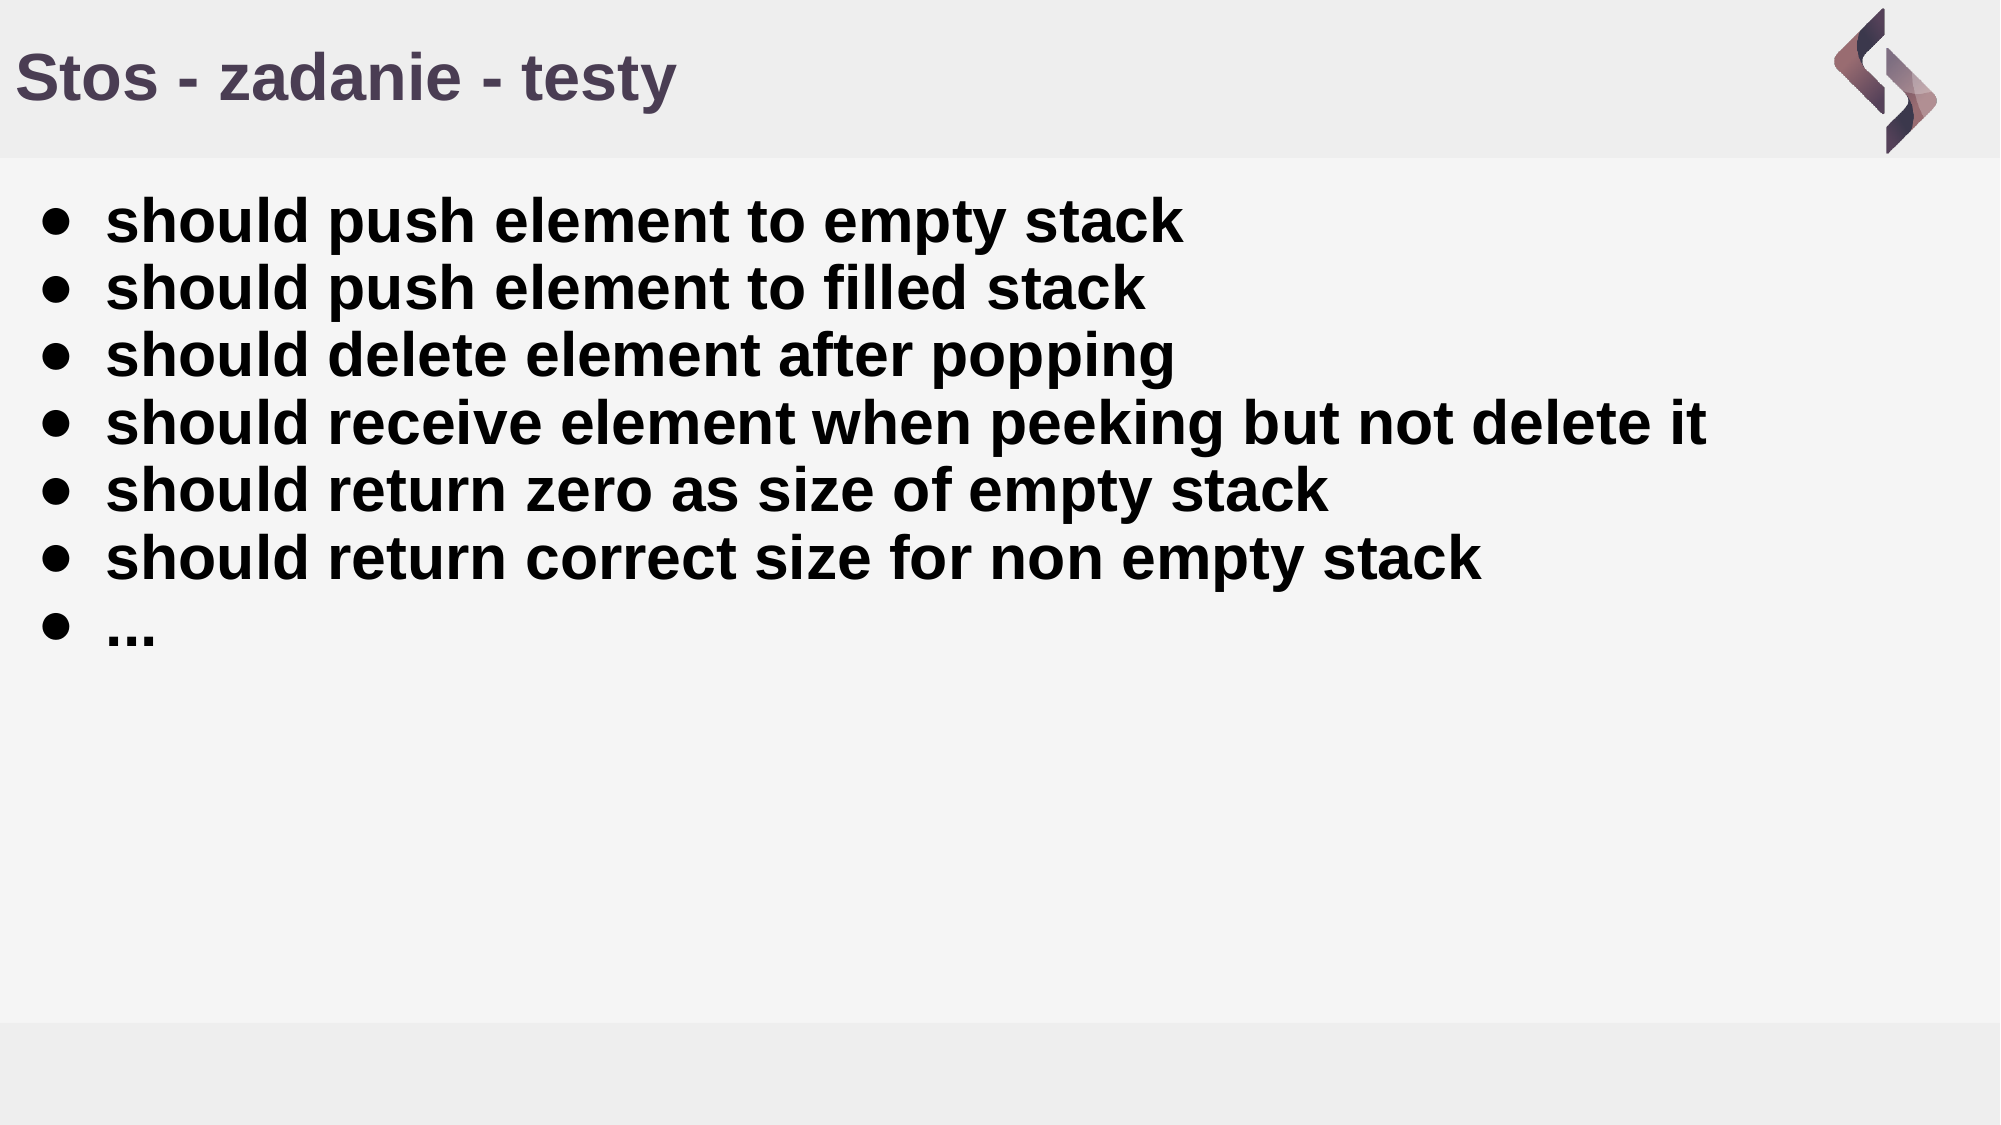

# Stos - zadanie - testy
should push element to empty stack
should push element to filled stack
should delete element after popping
should receive element when peeking but not delete it
should return zero as size of empty stack
should return correct size for non empty stack
...